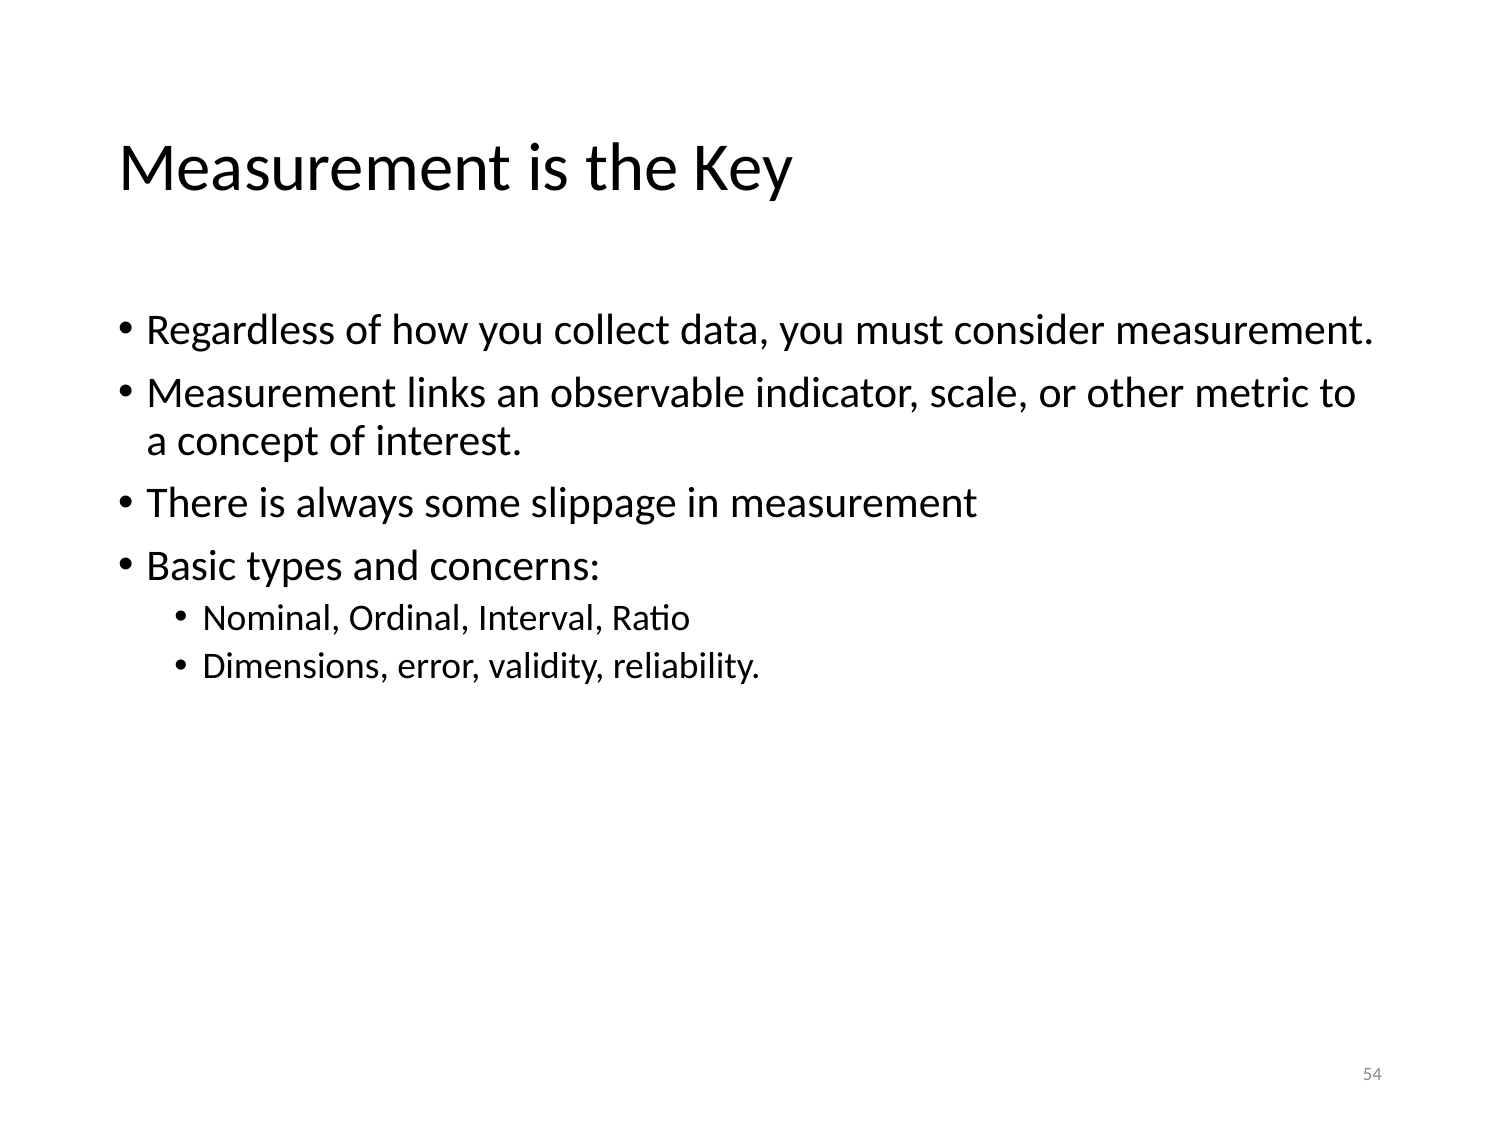

# Measurement is the Key
Regardless of how you collect data, you must consider measurement.
Measurement links an observable indicator, scale, or other metric to a concept of interest.
There is always some slippage in measurement
Basic types and concerns:
Nominal, Ordinal, Interval, Ratio
Dimensions, error, validity, reliability.
54